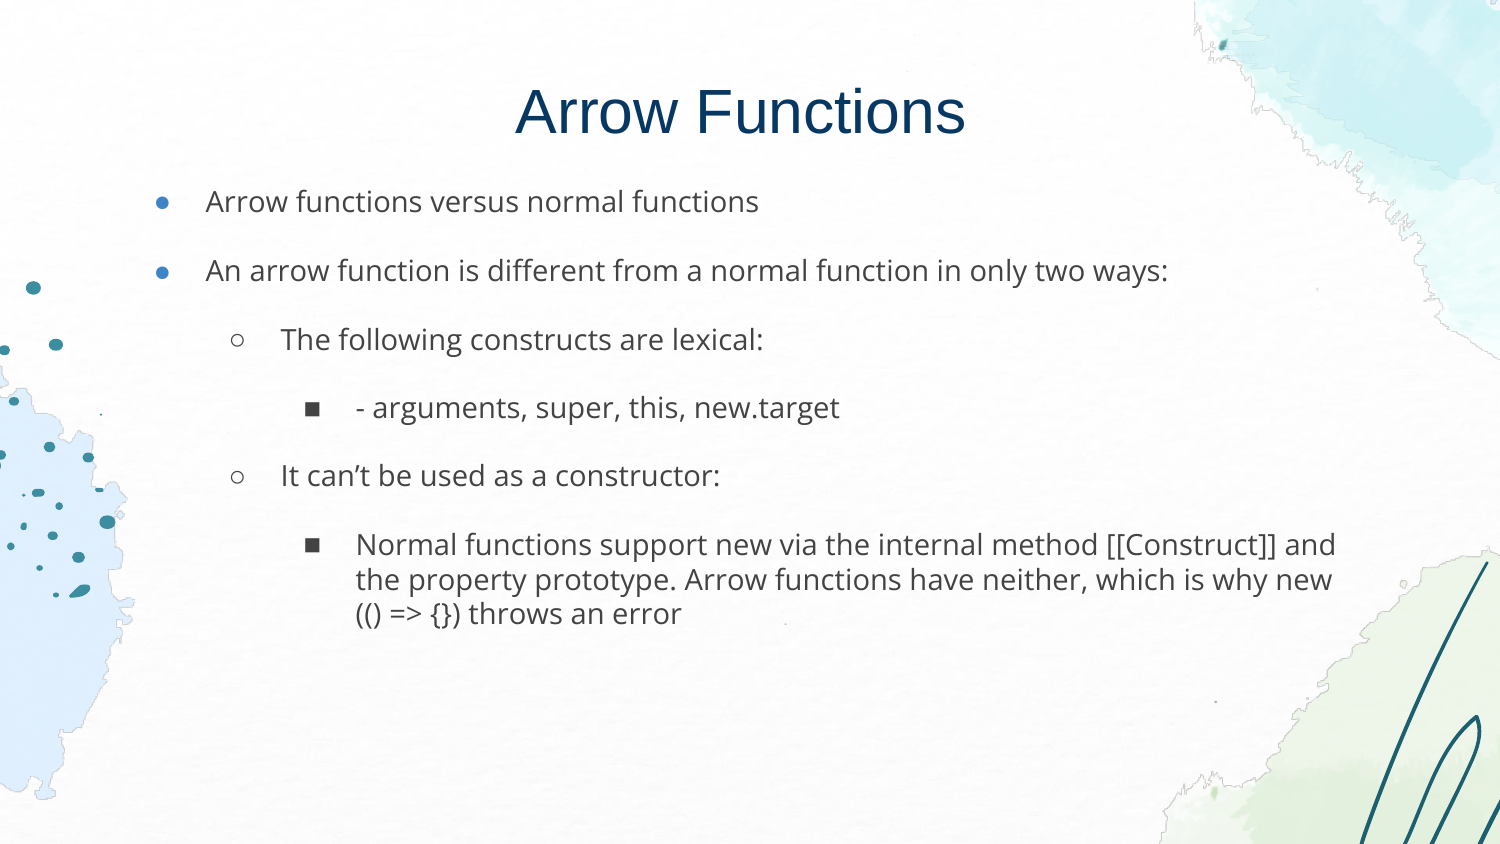

# Arrow Functions
Arrow functions versus normal functions

An arrow function is different from a normal function in only two ways:
The following constructs are lexical:
- arguments, super, this, new.target
It can’t be used as a constructor:
Normal functions support new via the internal method [[Construct]] and the property prototype. Arrow functions have neither, which is why new (() => {}) throws an error